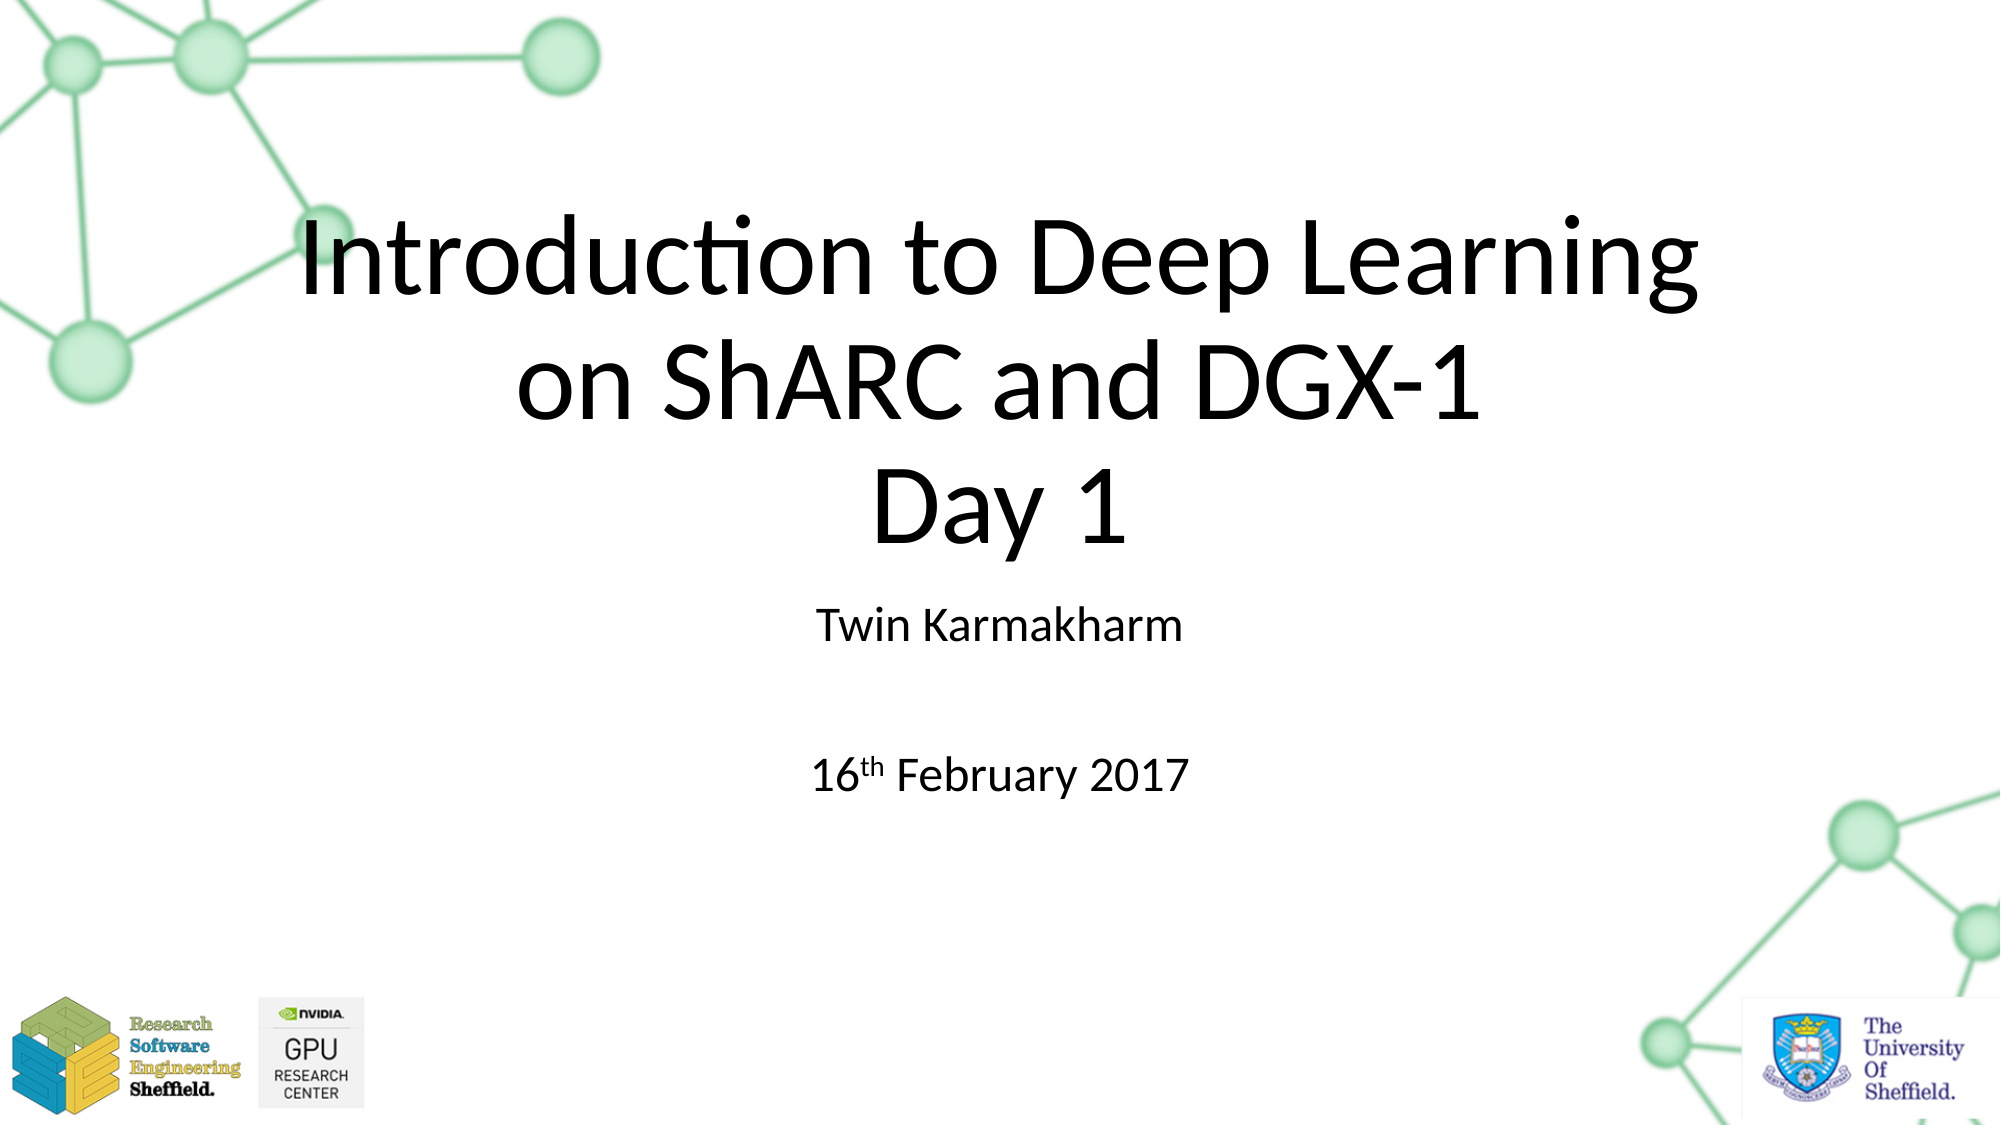

# Introduction to Deep Learning on ShARC and DGX-1 Day 1
Twin Karmakharm

16th February 2017